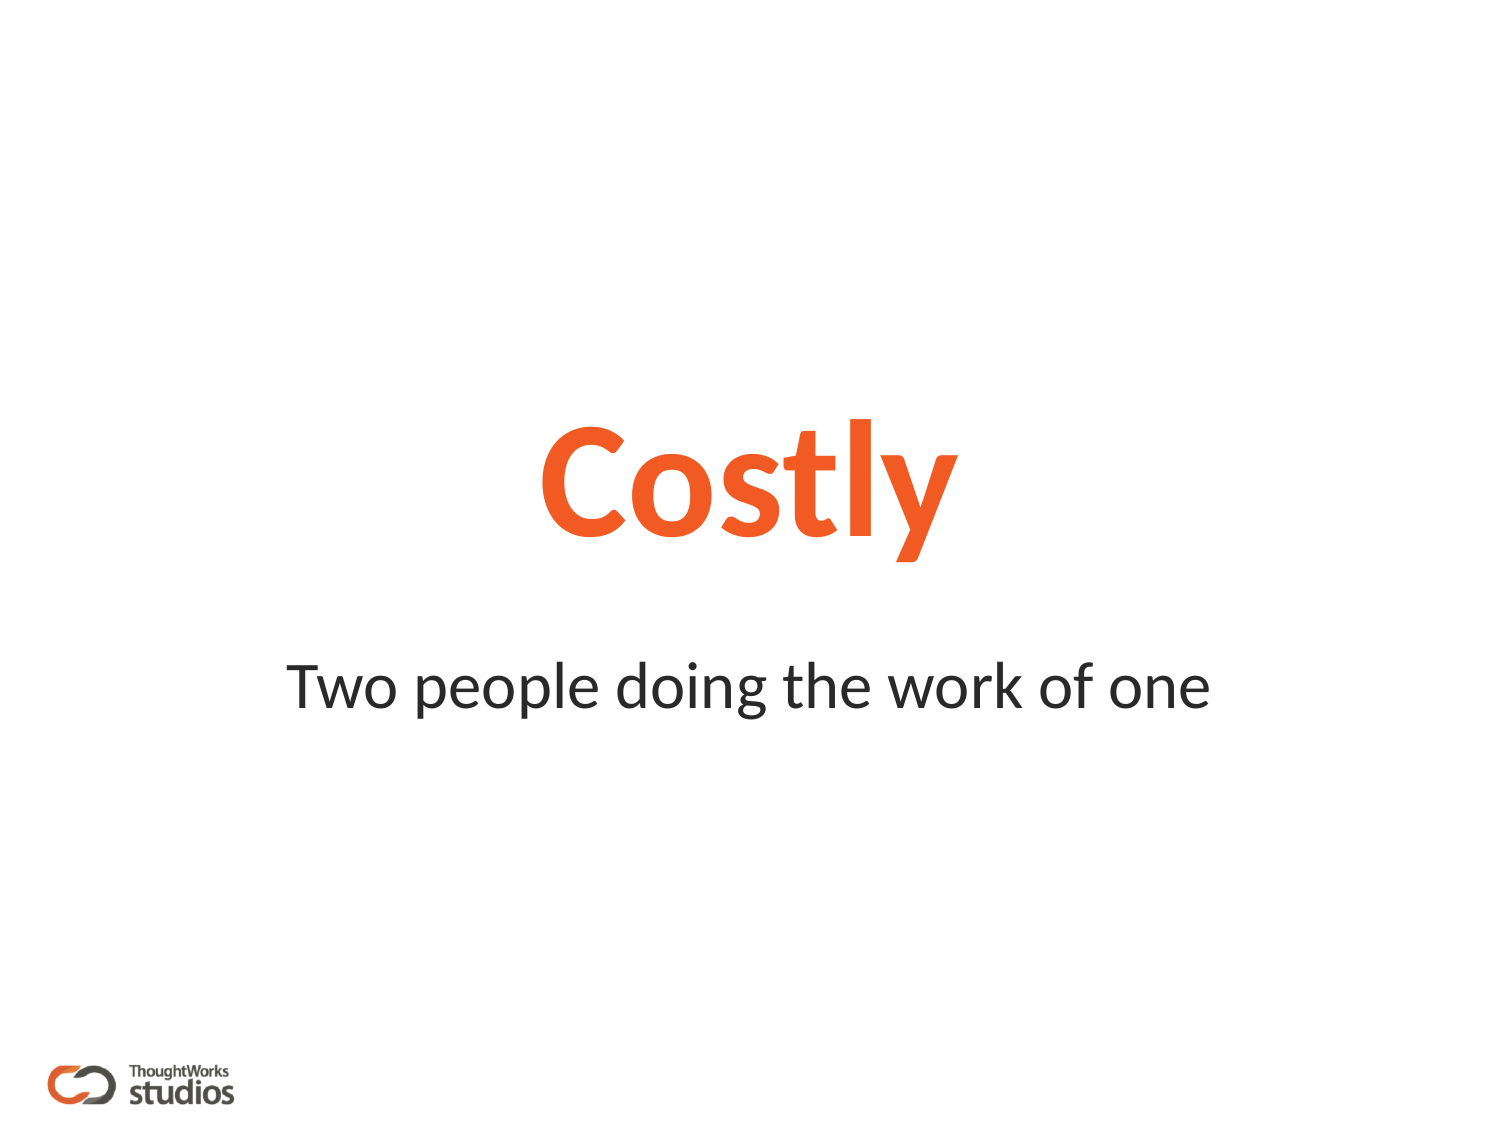

# Costly
Two people doing the work of one